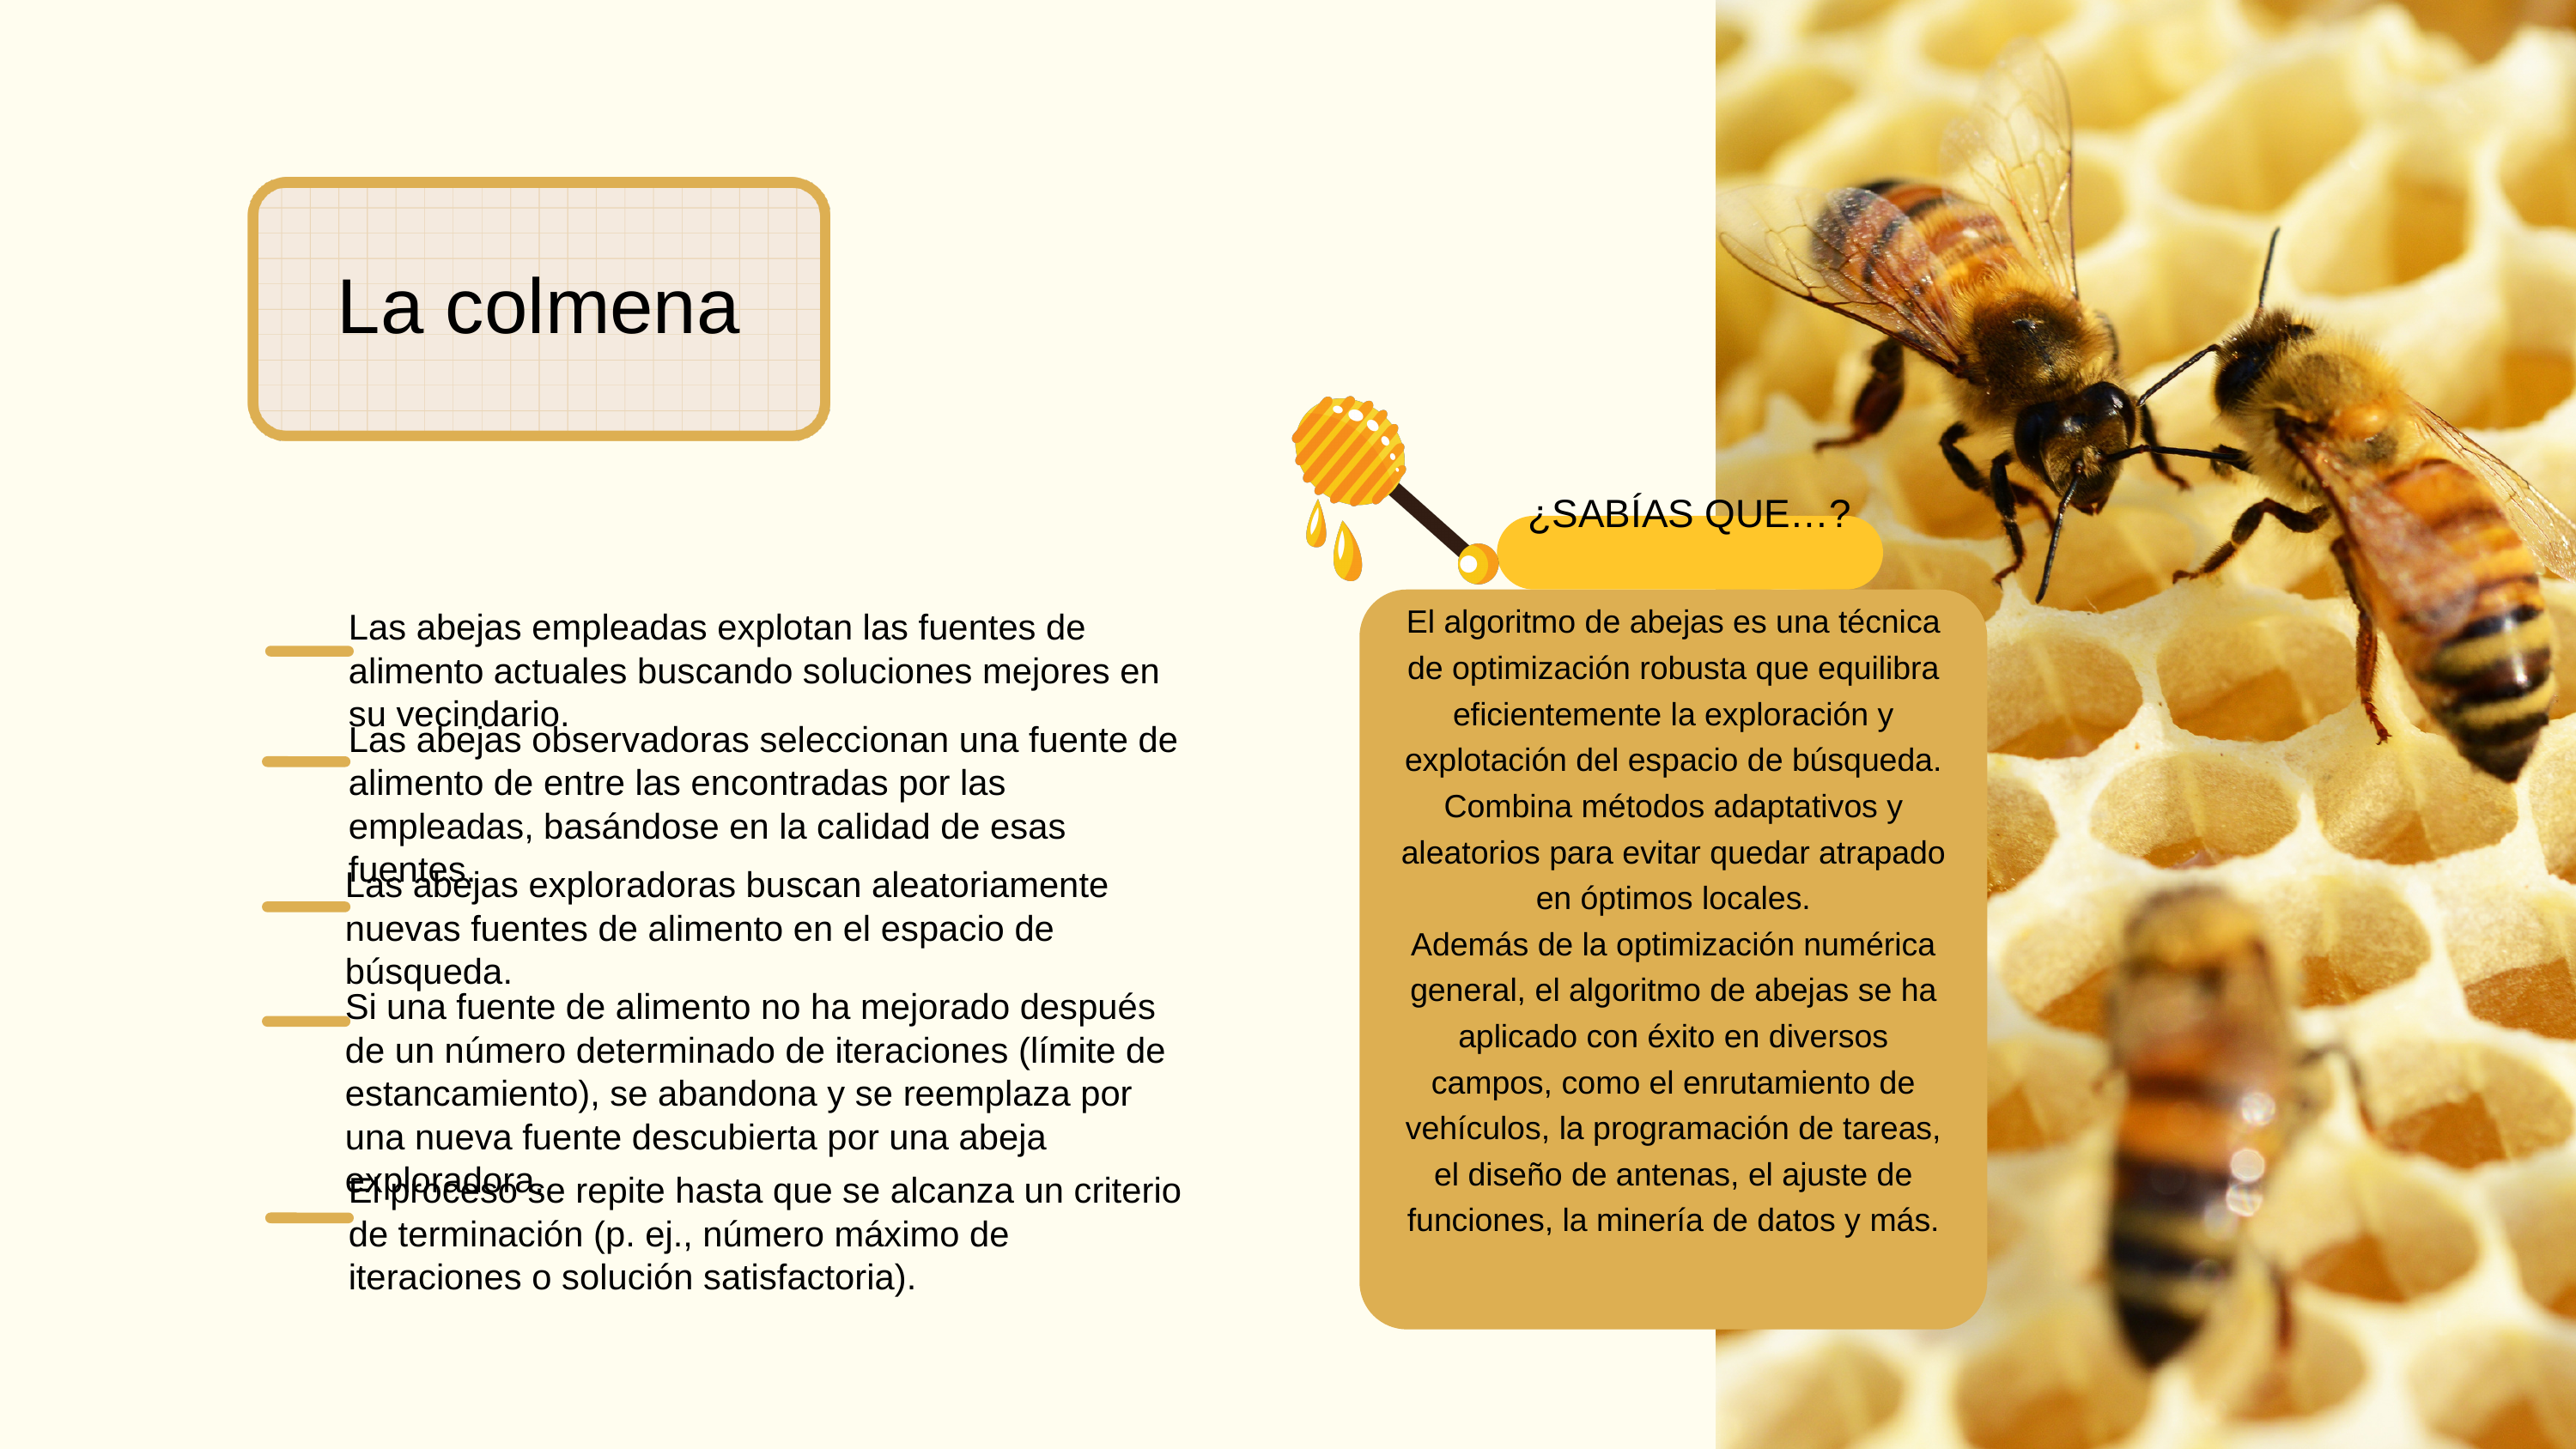

La colmena

¿SABÍAS QUE…?

El algoritmo de abejas es una técnica de optimización robusta que equilibra eficientemente la exploración y explotación del espacio de búsqueda. Combina métodos adaptativos y aleatorios para evitar quedar atrapado en óptimos locales.
Además de la optimización numérica general, el algoritmo de abejas se ha aplicado con éxito en diversos campos, como el enrutamiento de vehículos, la programación de tareas, el diseño de antenas, el ajuste de funciones, la minería de datos y más.

Las abejas empleadas explotan las fuentes de alimento actuales buscando soluciones mejores en su vecindario.

Las abejas observadoras seleccionan una fuente de alimento de entre las encontradas por las empleadas, basándose en la calidad de esas fuentes.

Las abejas exploradoras buscan aleatoriamente nuevas fuentes de alimento en el espacio de búsqueda.

Si una fuente de alimento no ha mejorado después de un número determinado de iteraciones (límite de estancamiento), se abandona y se reemplaza por una nueva fuente descubierta por una abeja exploradora.

El proceso se repite hasta que se alcanza un criterio de terminación (p. ej., número máximo de iteraciones o solución satisfactoria).